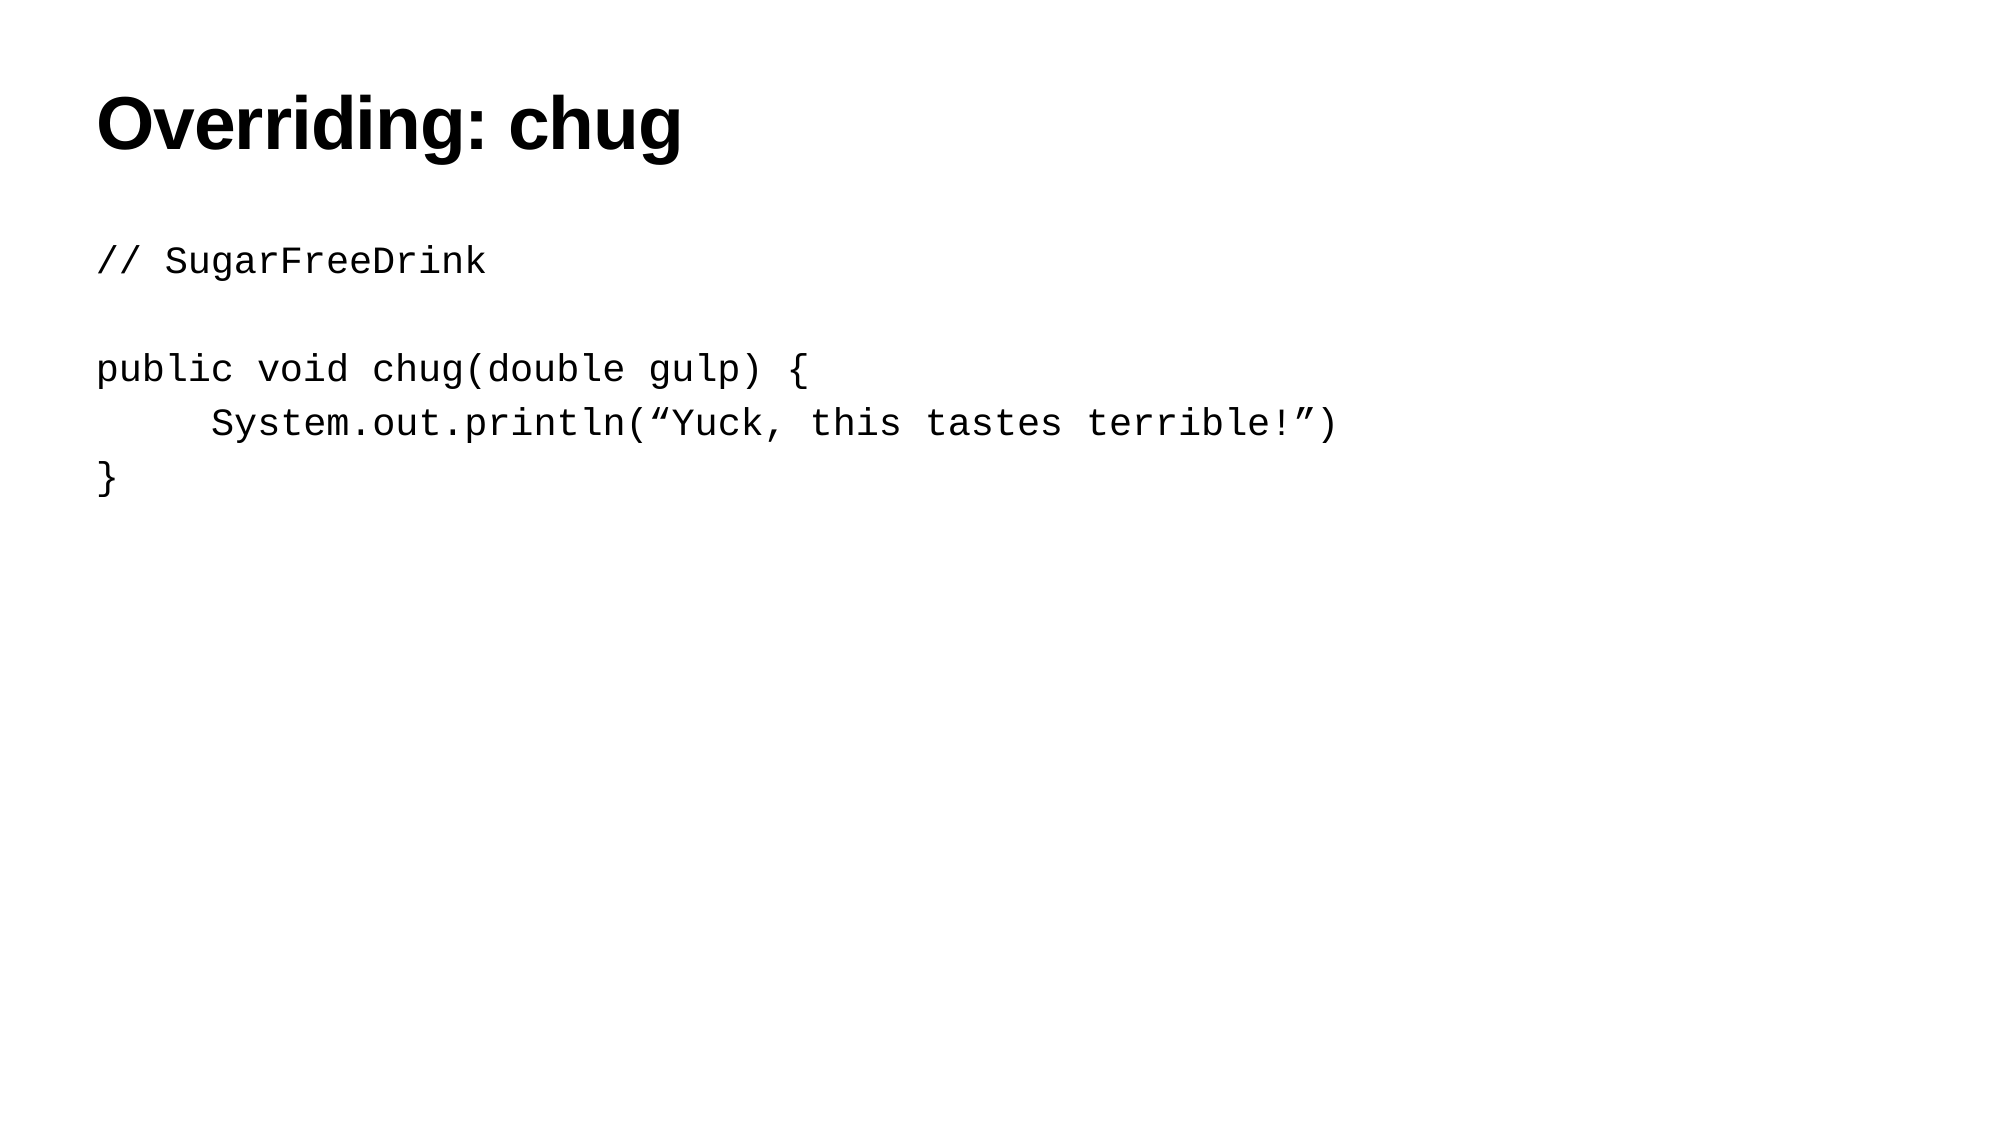

# Overriding: chug
// SugarFreeDrink

public void chug(double gulp) {
	System.out.println(“Yuck, this tastes terrible!”)
}